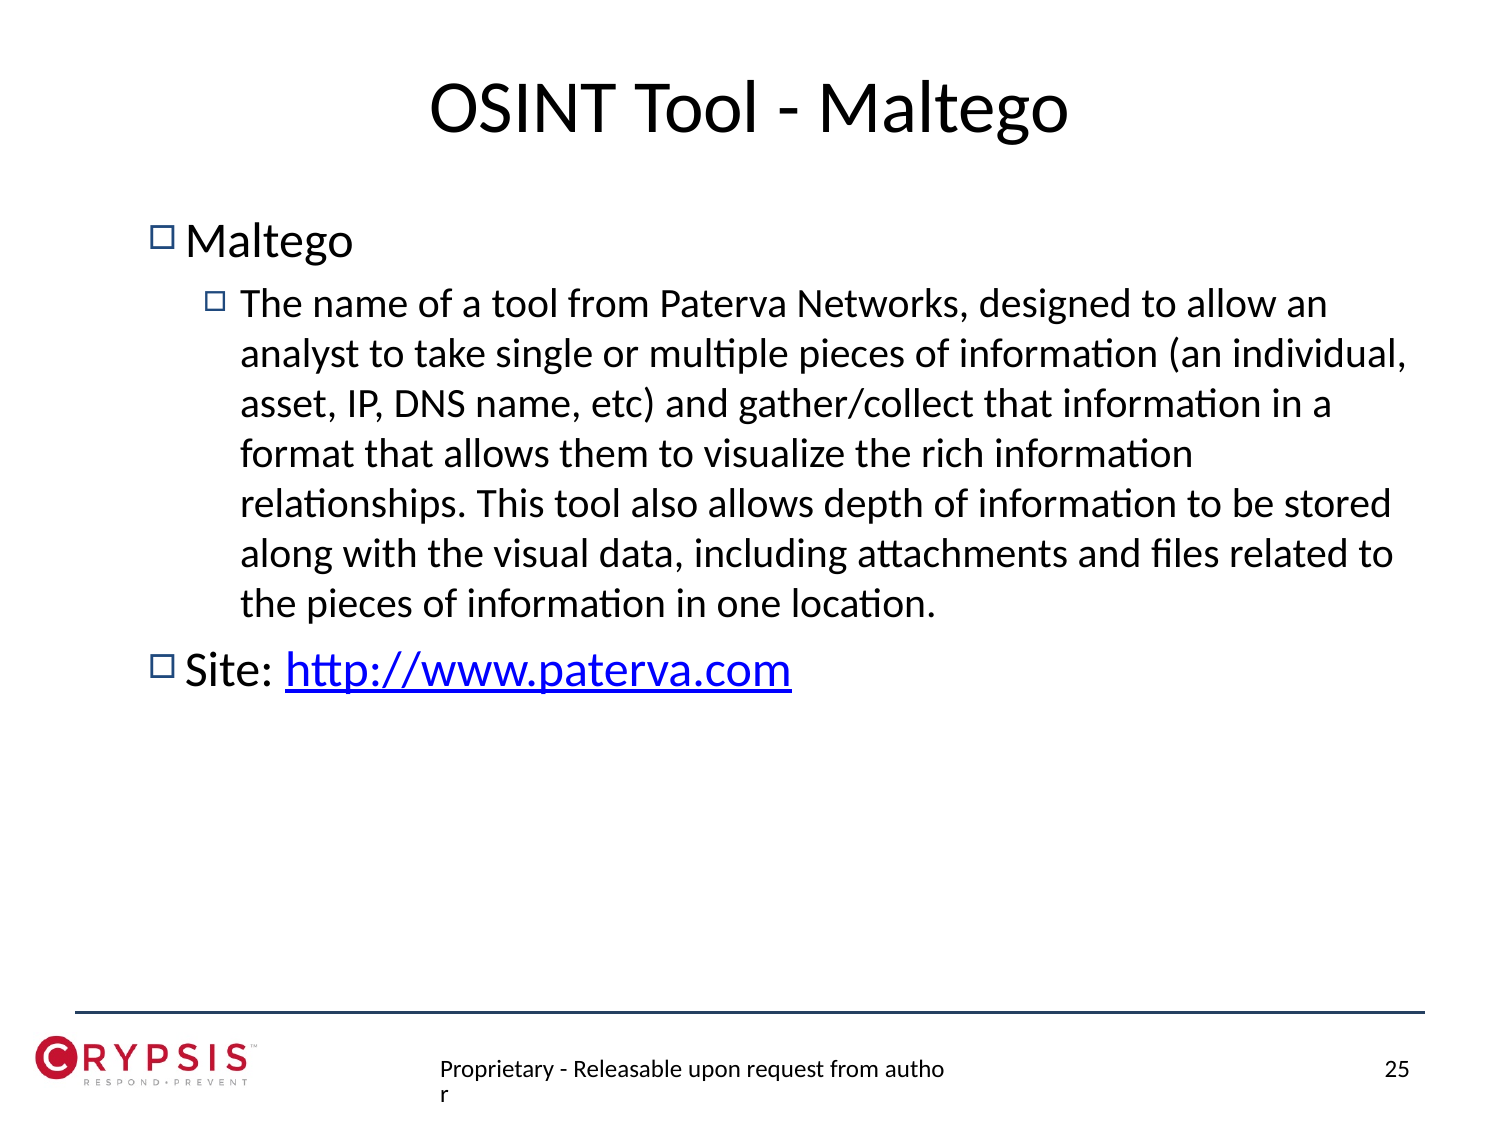

# OSINT Tool - Maltego
Maltego
The name of a tool from Paterva Networks, designed to allow an analyst to take single or multiple pieces of information (an individual, asset, IP, DNS name, etc) and gather/collect that information in a format that allows them to visualize the rich information relationships. This tool also allows depth of information to be stored along with the visual data, including attachments and files related to the pieces of information in one location.
Site: http://www.paterva.com

Proprietary - Releasable upon request from author
25